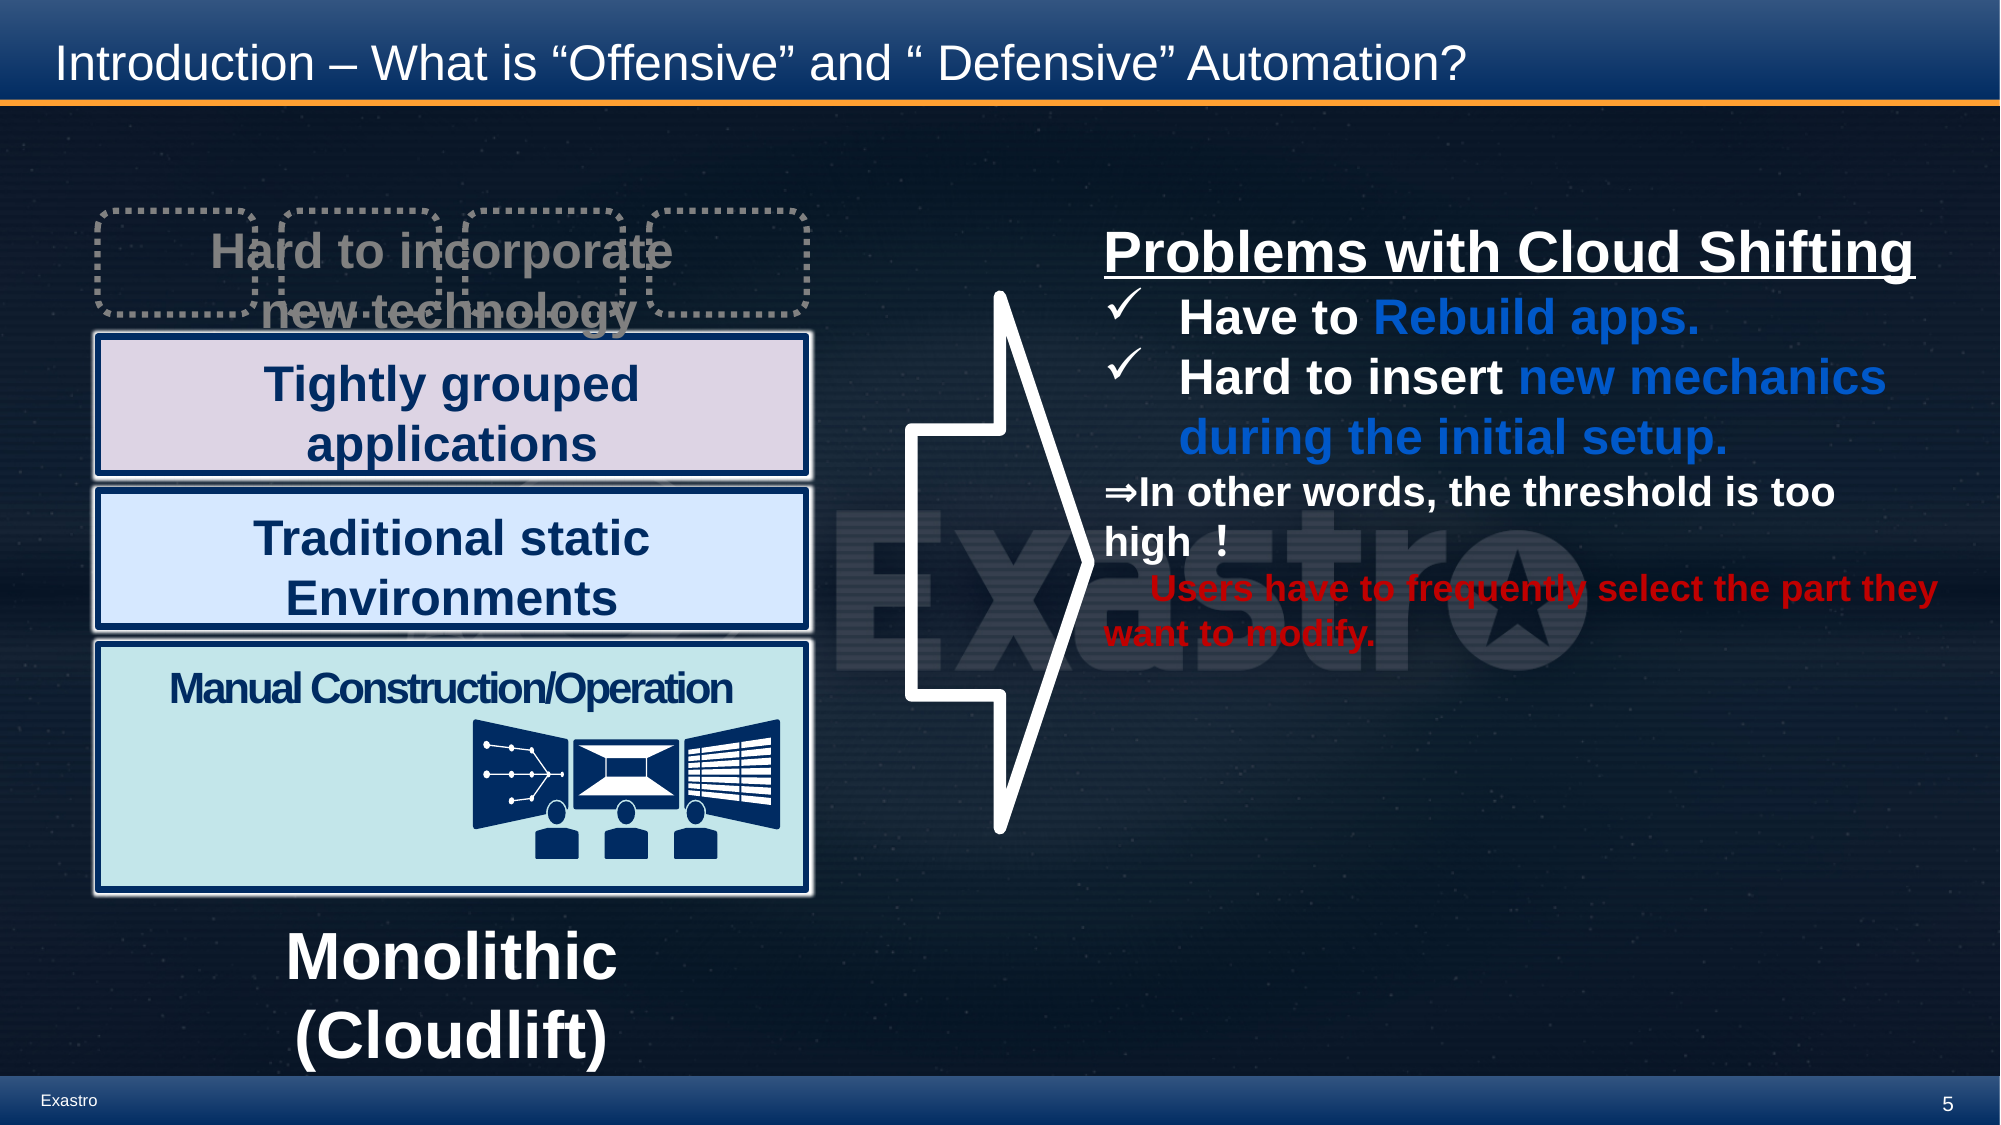

# Introduction – What is “Offensive” and “ Defensive” Automation?
Problems with Cloud Shifting
Have to Rebuild apps.
Hard to insert new mechanics during the initial setup.
⇒In other words, the threshold is too high！
　Users have to frequently select the part they want to modify.

Hard to incorporate
new technology
Tightly grouped applications
Traditional static
Environments
Manual Construction/Operation

Monolithic
(Cloudlift)